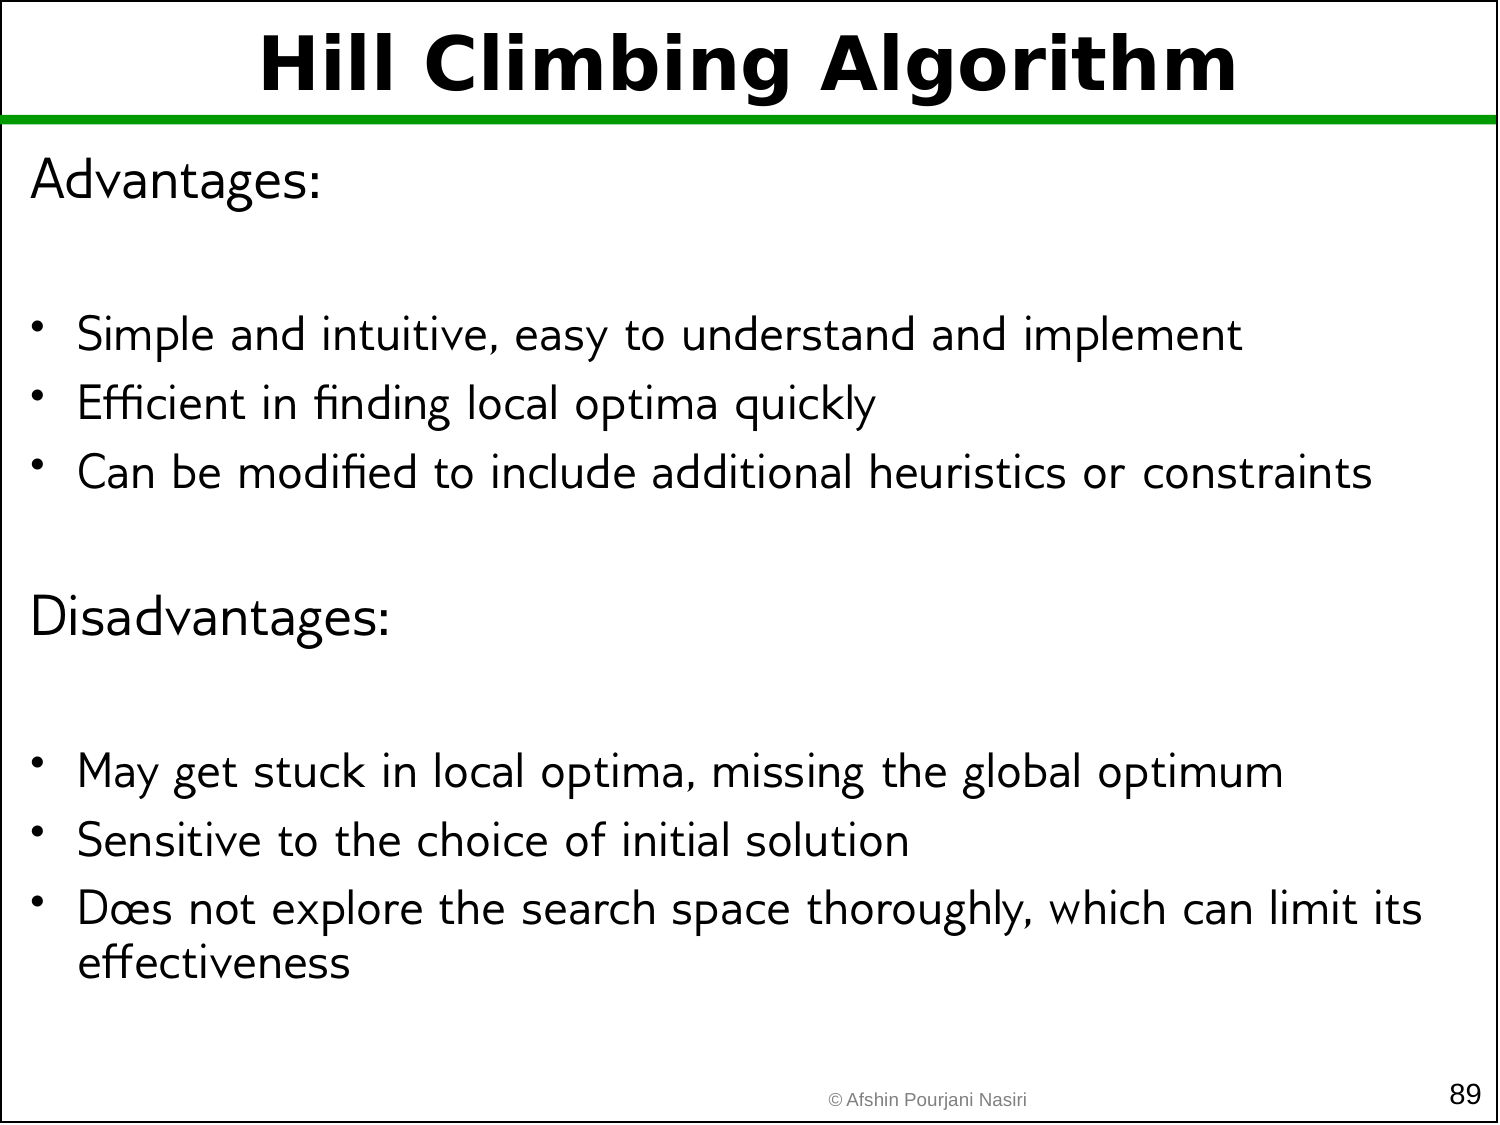

# Hill Climbing Algorithm
Advantages:

Simple and intuitive, easy to understand and implement
Efficient in finding local optima quickly
Can be modified to include additional heuristics or constraints

Disadvantages:

May get stuck in local optima, missing the global optimum
Sensitive to the choice of initial solution
Does not explore the search space thoroughly, which can limit its effectiveness

89
© Afshin Pourjani Nasiri